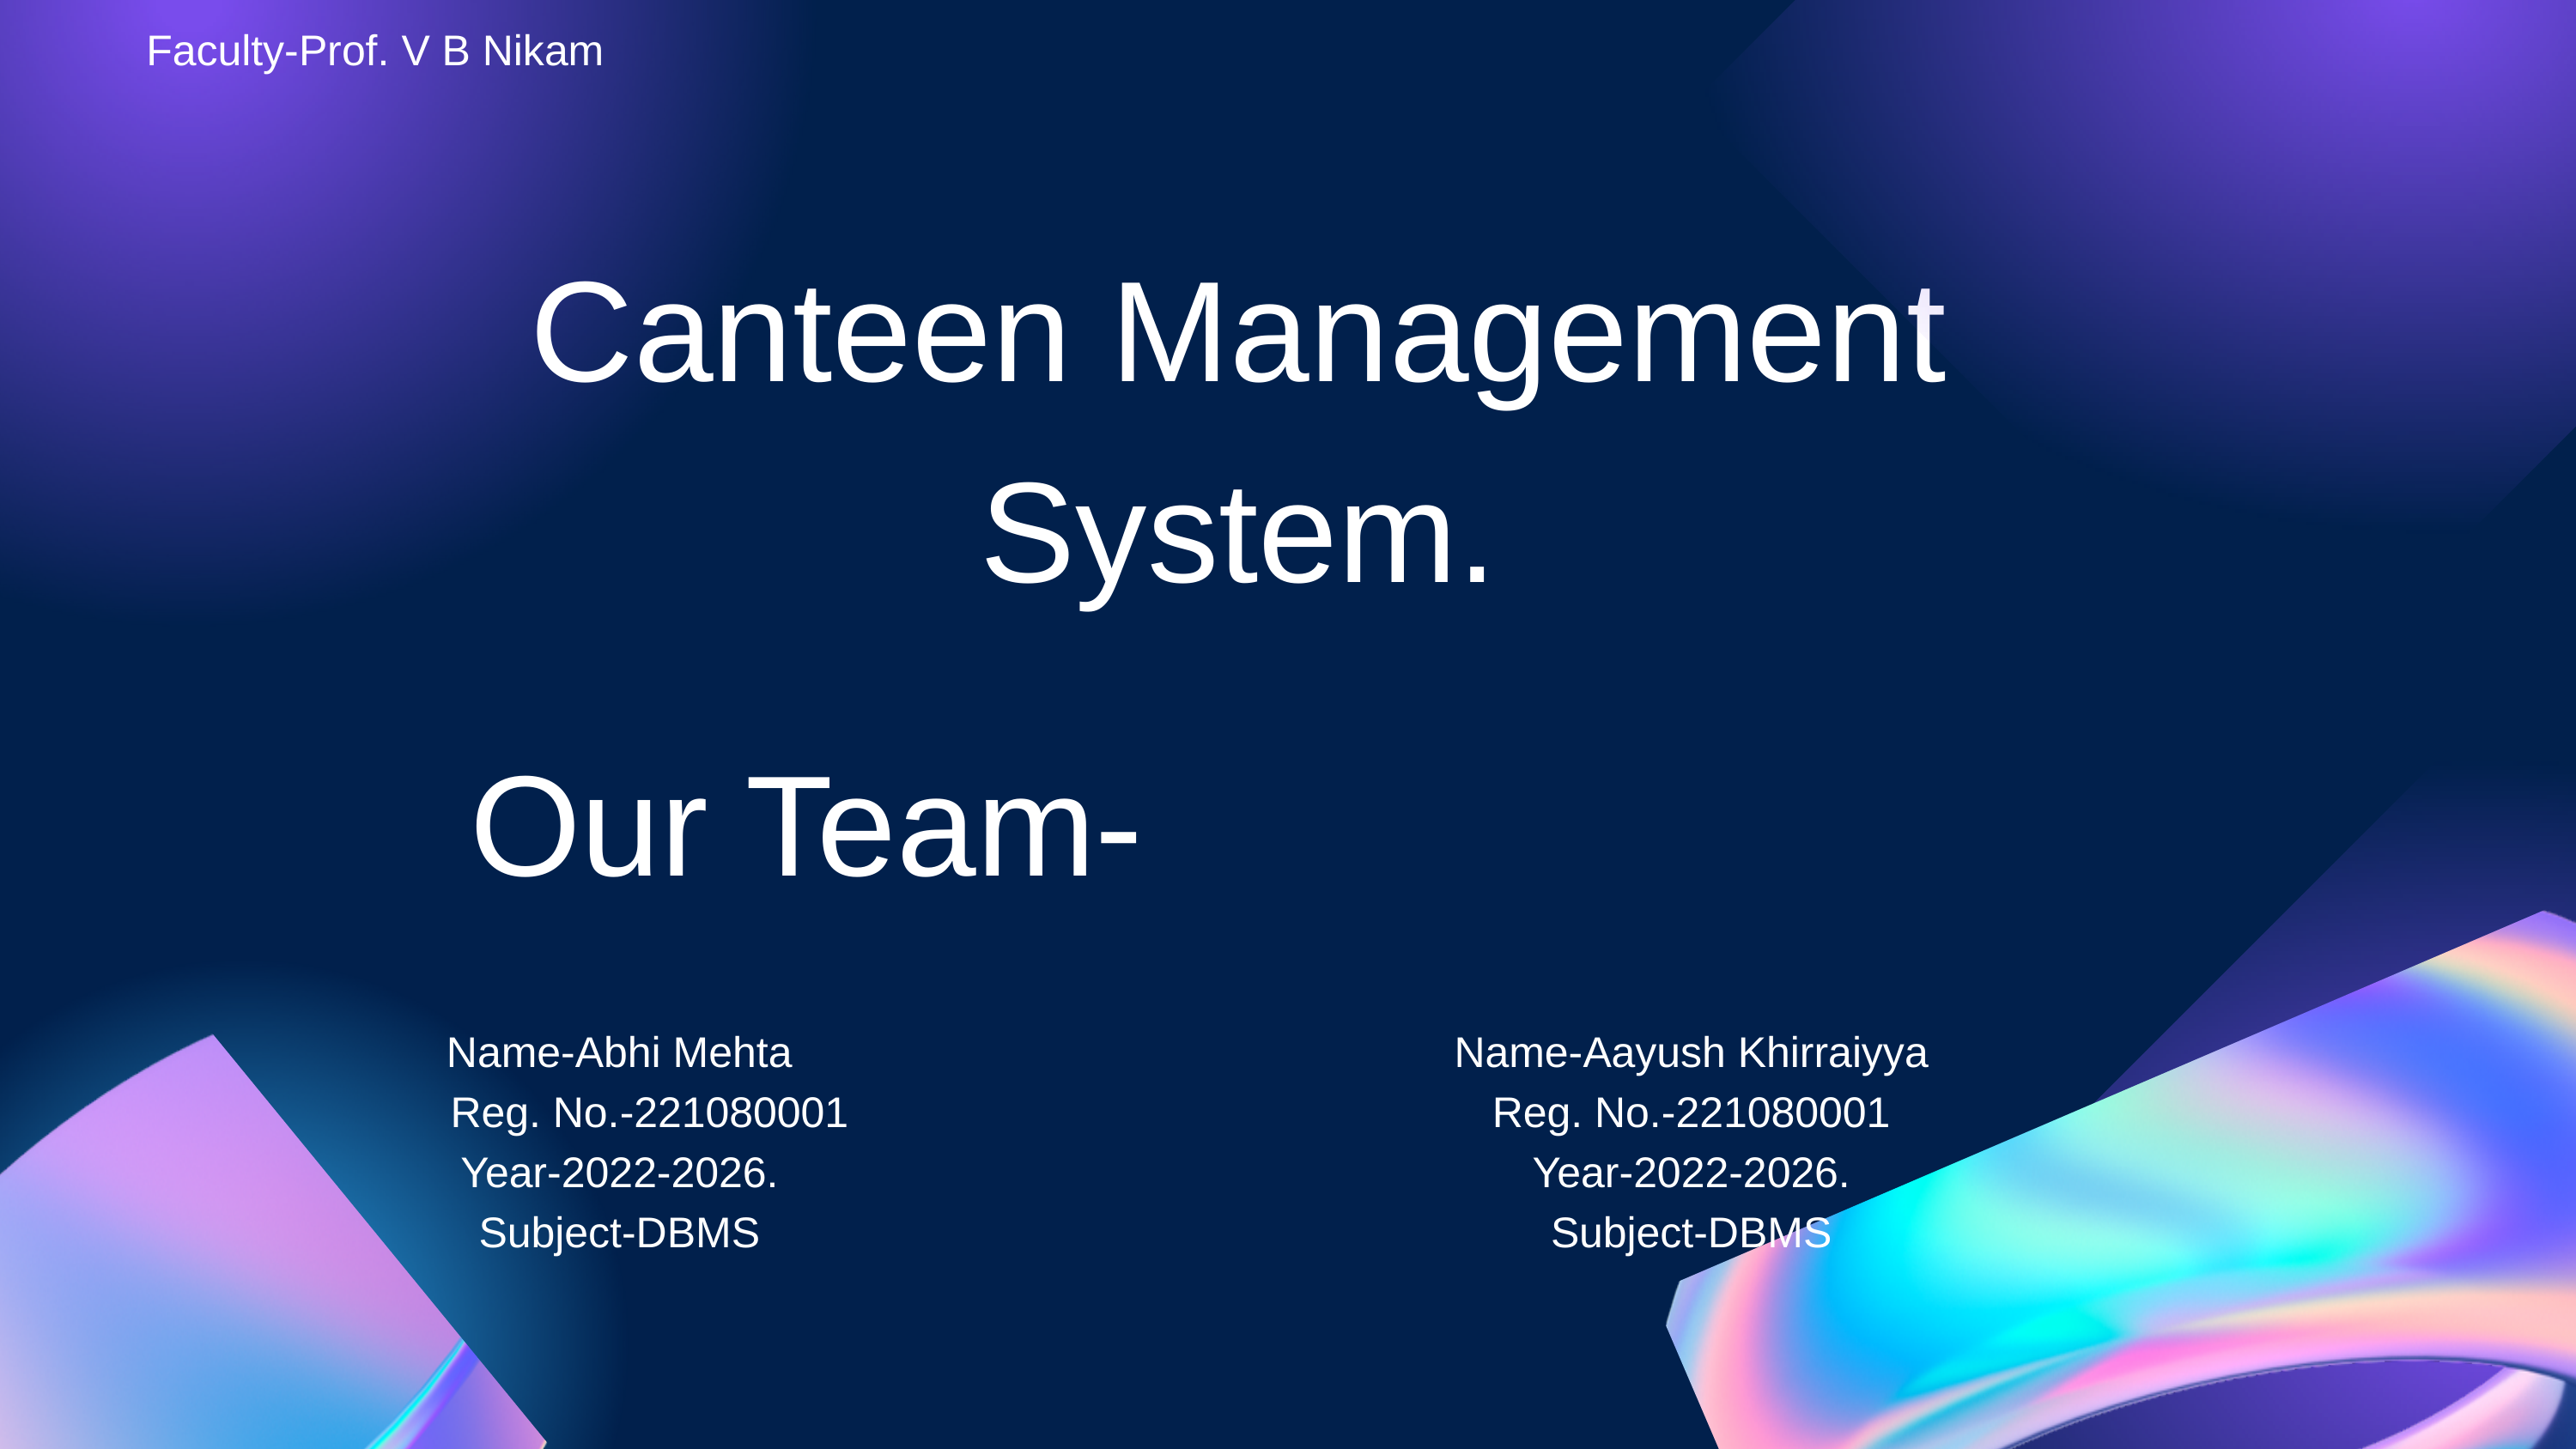

Faculty-Prof. V B Nikam

Canteen Management System.
Our Team-

Name-Abhi Mehta
     Reg. No.-221080001
Year-2022-2026.
Subject-DBMS

Name-Aayush Khirraiyya
Reg. No.-221080001
Year-2022-2026.
Subject-DBMS